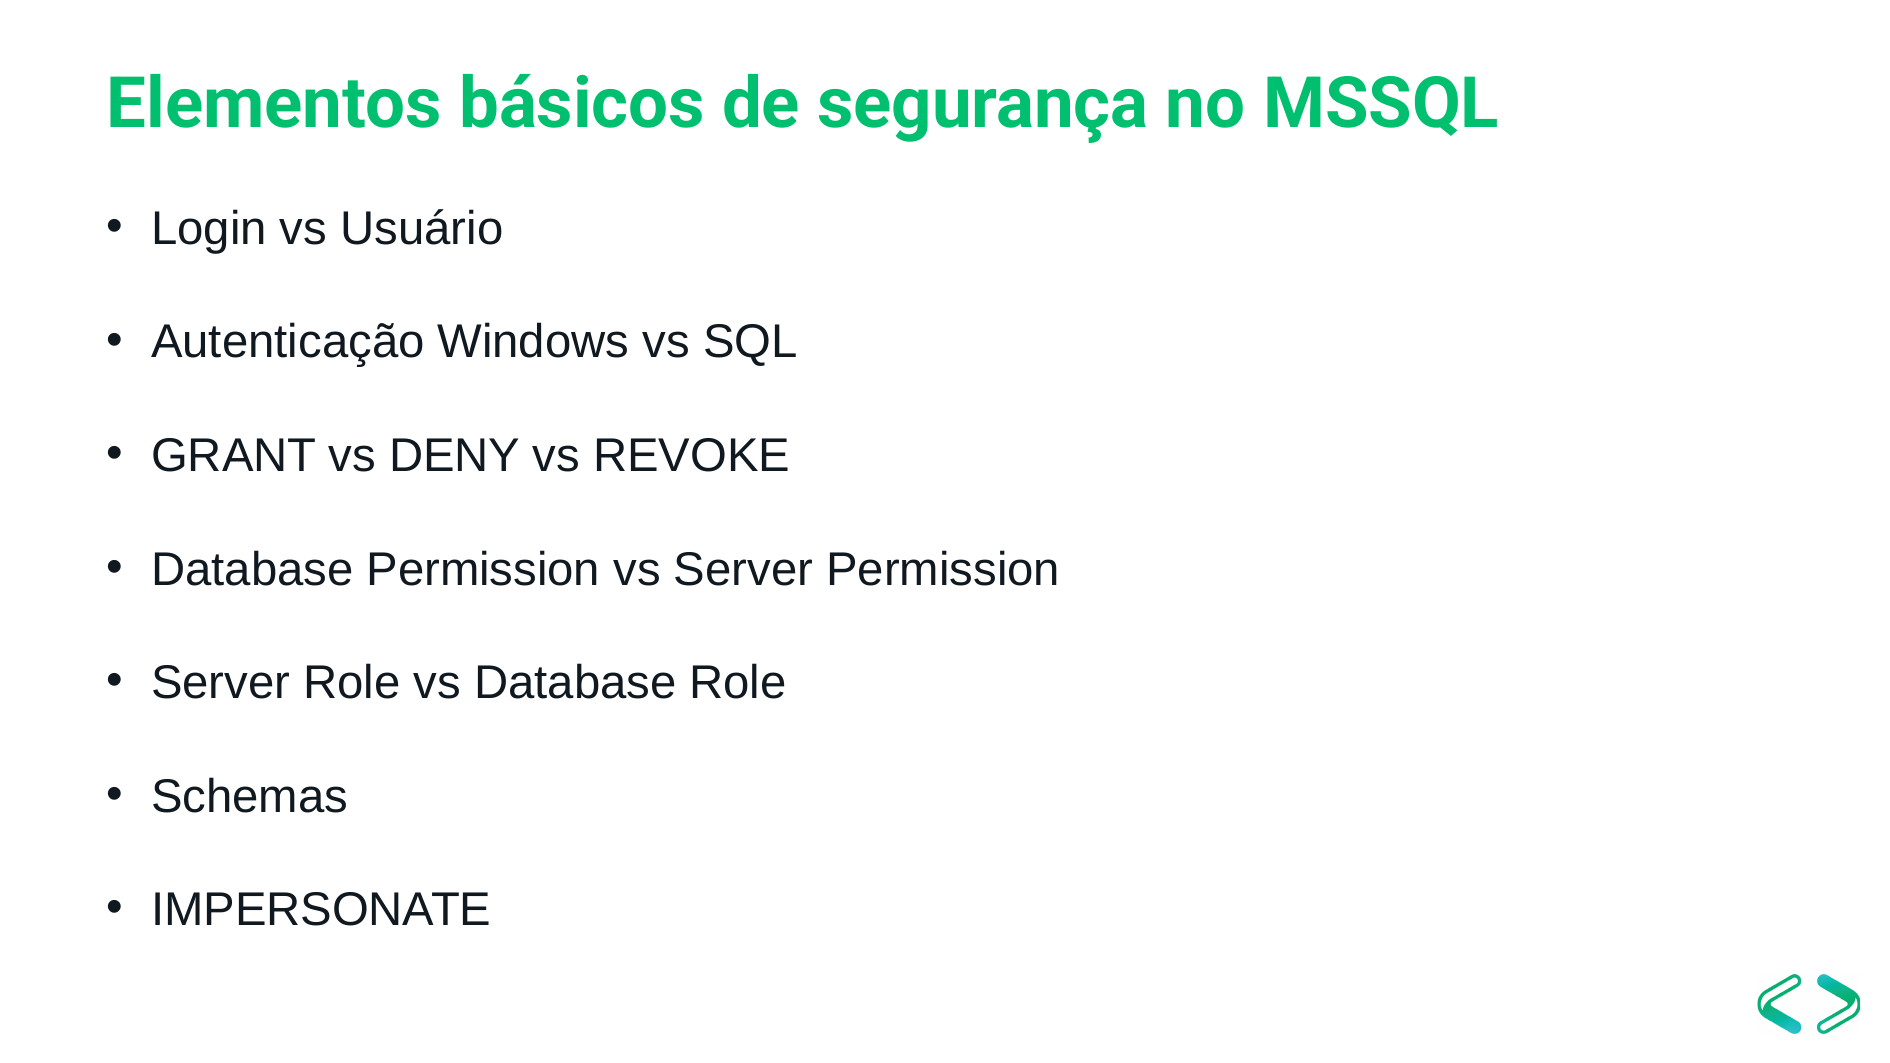

Elementos básicos de segurança no MSSQL
Login vs Usuário

Autenticação Windows vs SQL

GRANT vs DENY vs REVOKE

Database Permission vs Server Permission

Server Role vs Database Role

Schemas

IMPERSONATE